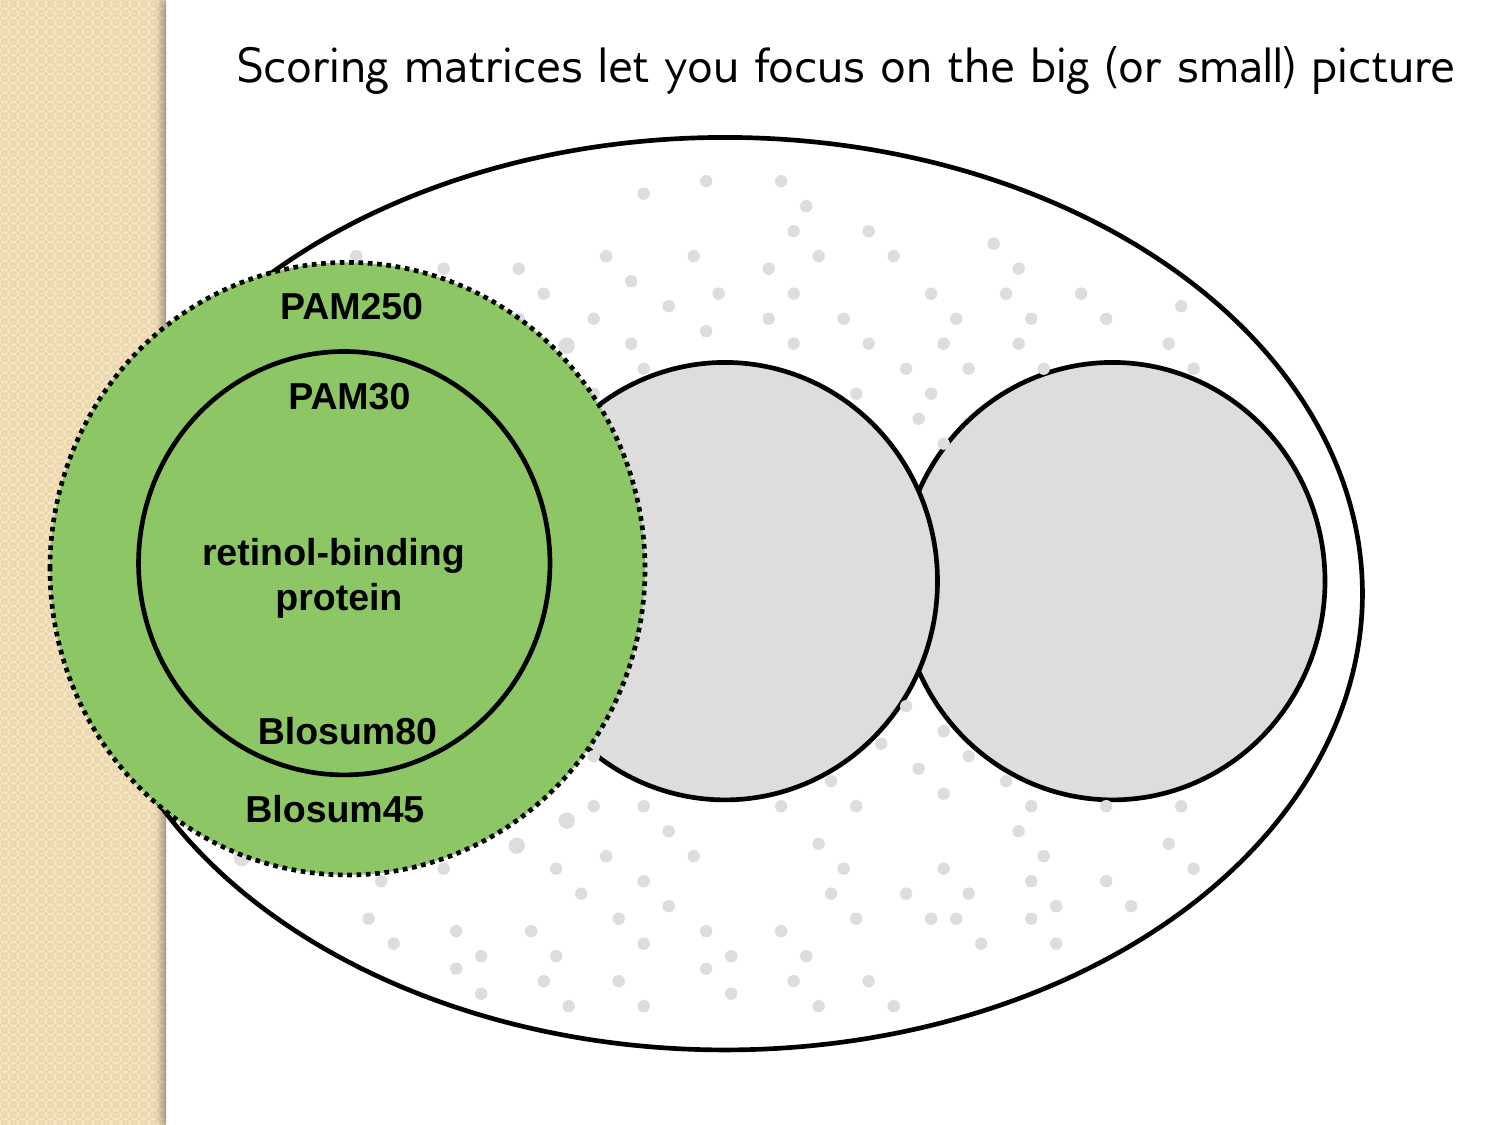

Scoring matrices let you focus on the big (or small) picture

PAM250

PAM30

retinol-binding
protein

retinol-binding
protein

Blosum80

Blosum45